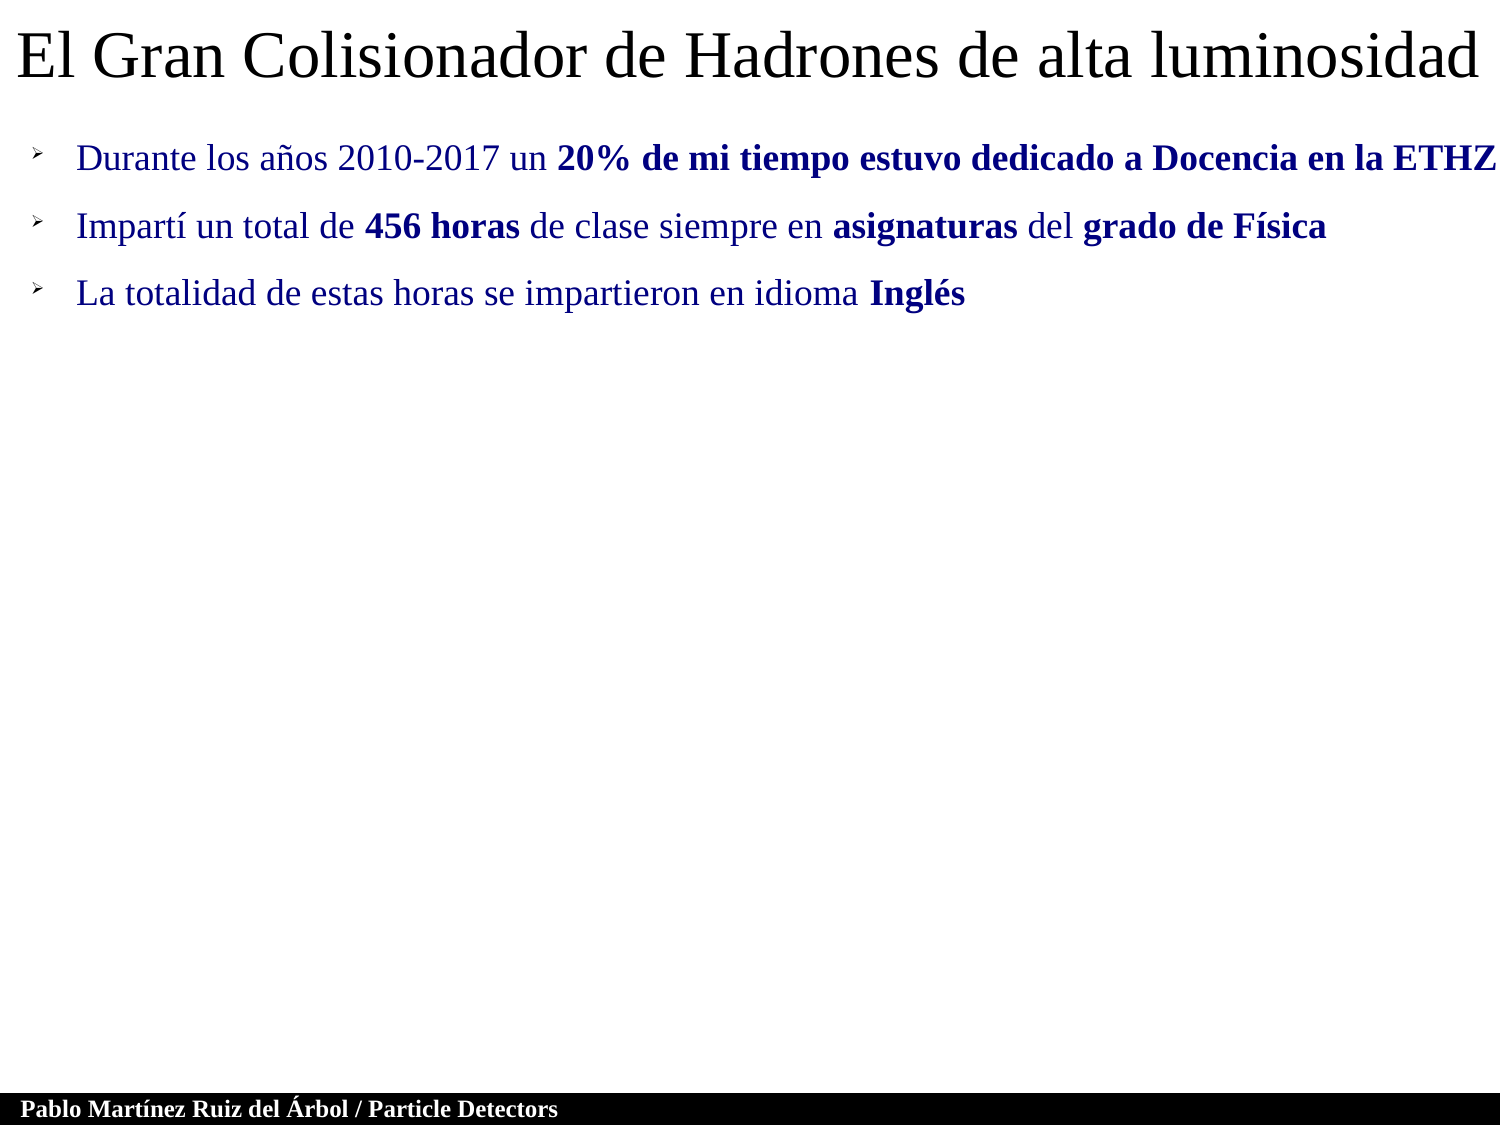

El Gran Colisionador de Hadrones de alta luminosidad
 Durante los años 2010-2017 un 20% de mi tiempo estuvo dedicado a Docencia en la ETHZ
 Impartí un total de 456 horas de clase siempre en asignaturas del grado de Física
 La totalidad de estas horas se impartieron en idioma Inglés